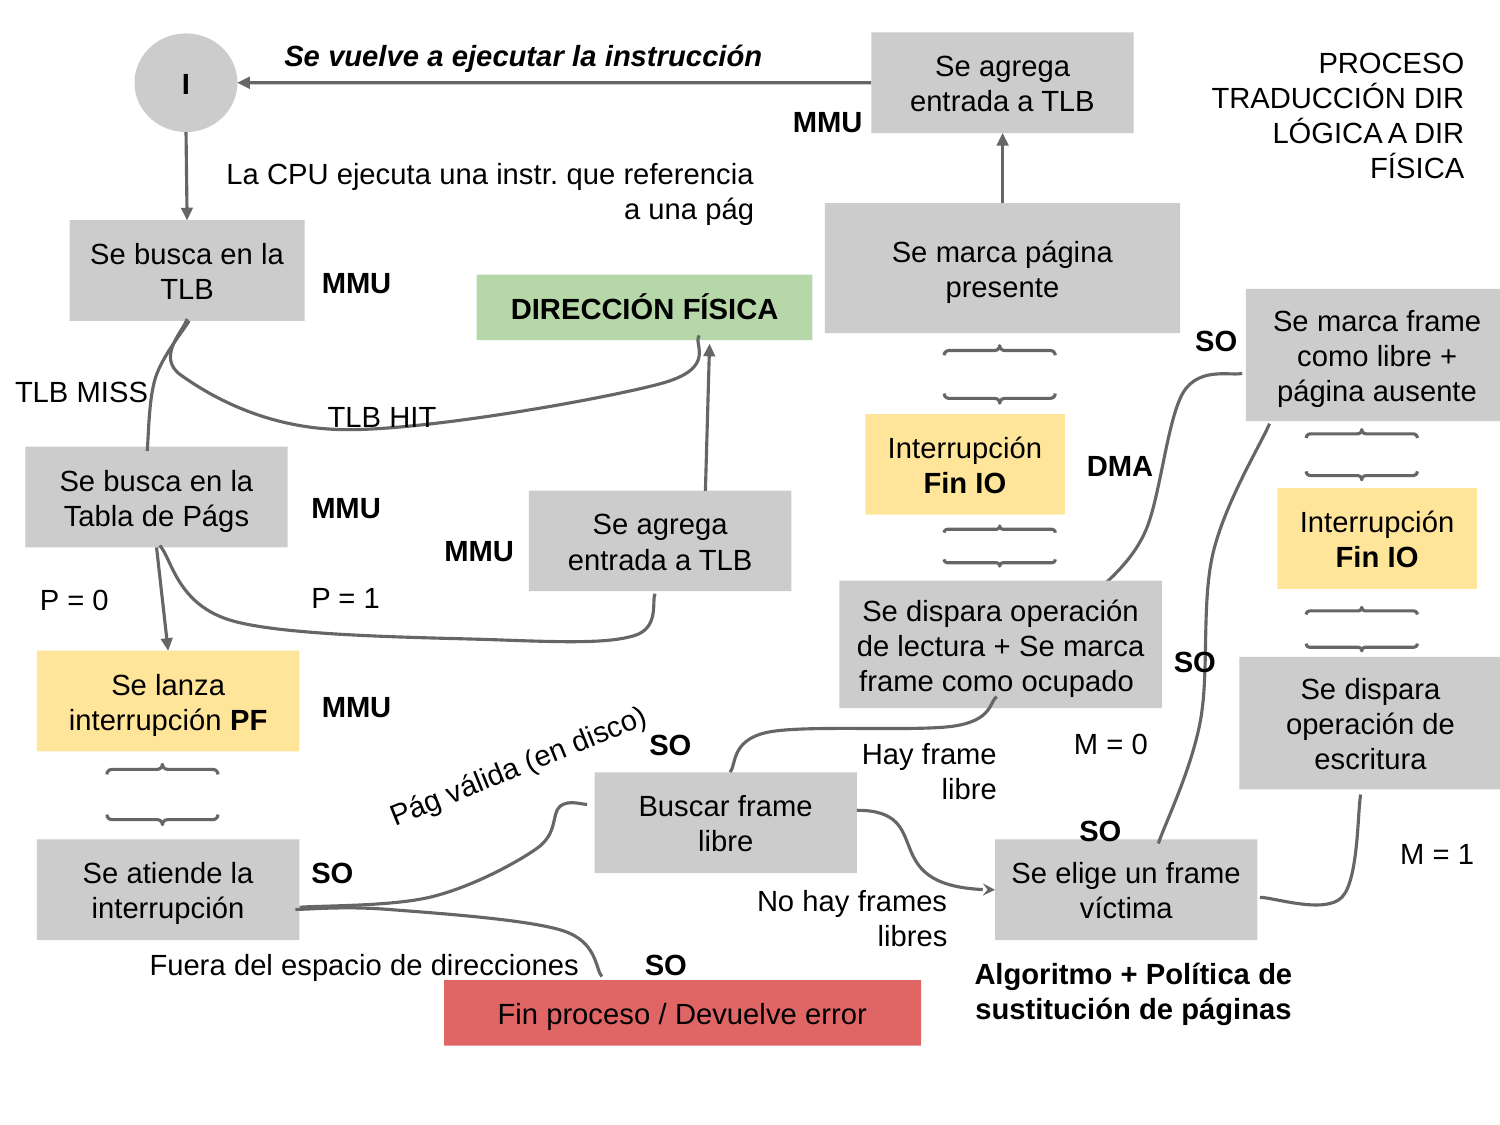

Se vuelve a ejecutar la instrucción
PROCESO TRADUCCIÓN DIR LÓGICA A DIR FÍSICA
Se agrega entrada a TLB
MMU
Se marca página presente
SO

I
La CPU ejecuta una instr. que referencia a una pág
Se busca en la TLB
MMU
DIRECCIÓN FÍSICA

TLB HIT
Se marca frame como libre + página ausente

M = 0

TLB MISS
Se busca en la Tabla de Págs
MMU
Se agrega entrada a TLB
MMU

P = 1

Interrupción Fin IO
DMA

Interrupción Fin IO

P = 0
Se lanza interrupción PF
MMU
Se dispara operación de lectura + Se marca frame como ocupado

Hay frame libre
SO
Se dispara operación de escritura

M = 1
Pág válida (en disco)
Buscar frame libre

SO

Se atiende la interrupción
SO
SO
Se elige un frame víctima
Algoritmo + Política de sustitución de páginas
No hay frames libres

Fuera del espacio de direcciones
SO
Fin proceso / Devuelve error